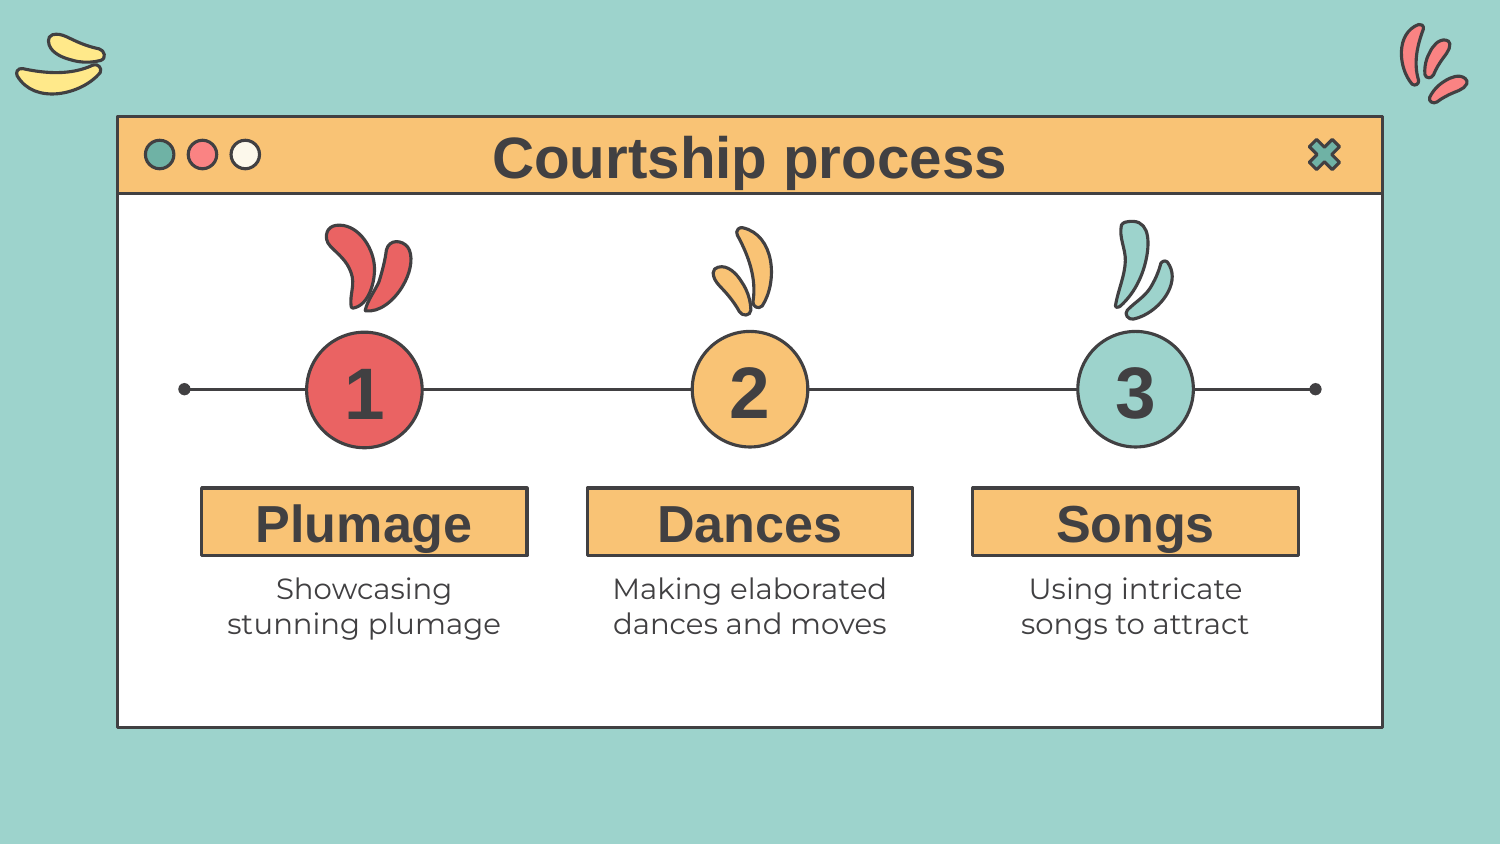

# Courtship process

2
3
1
Plumage
Dances
Songs
Showcasing stunning plumage
Making elaborated dances and moves
Using intricate songs to attract